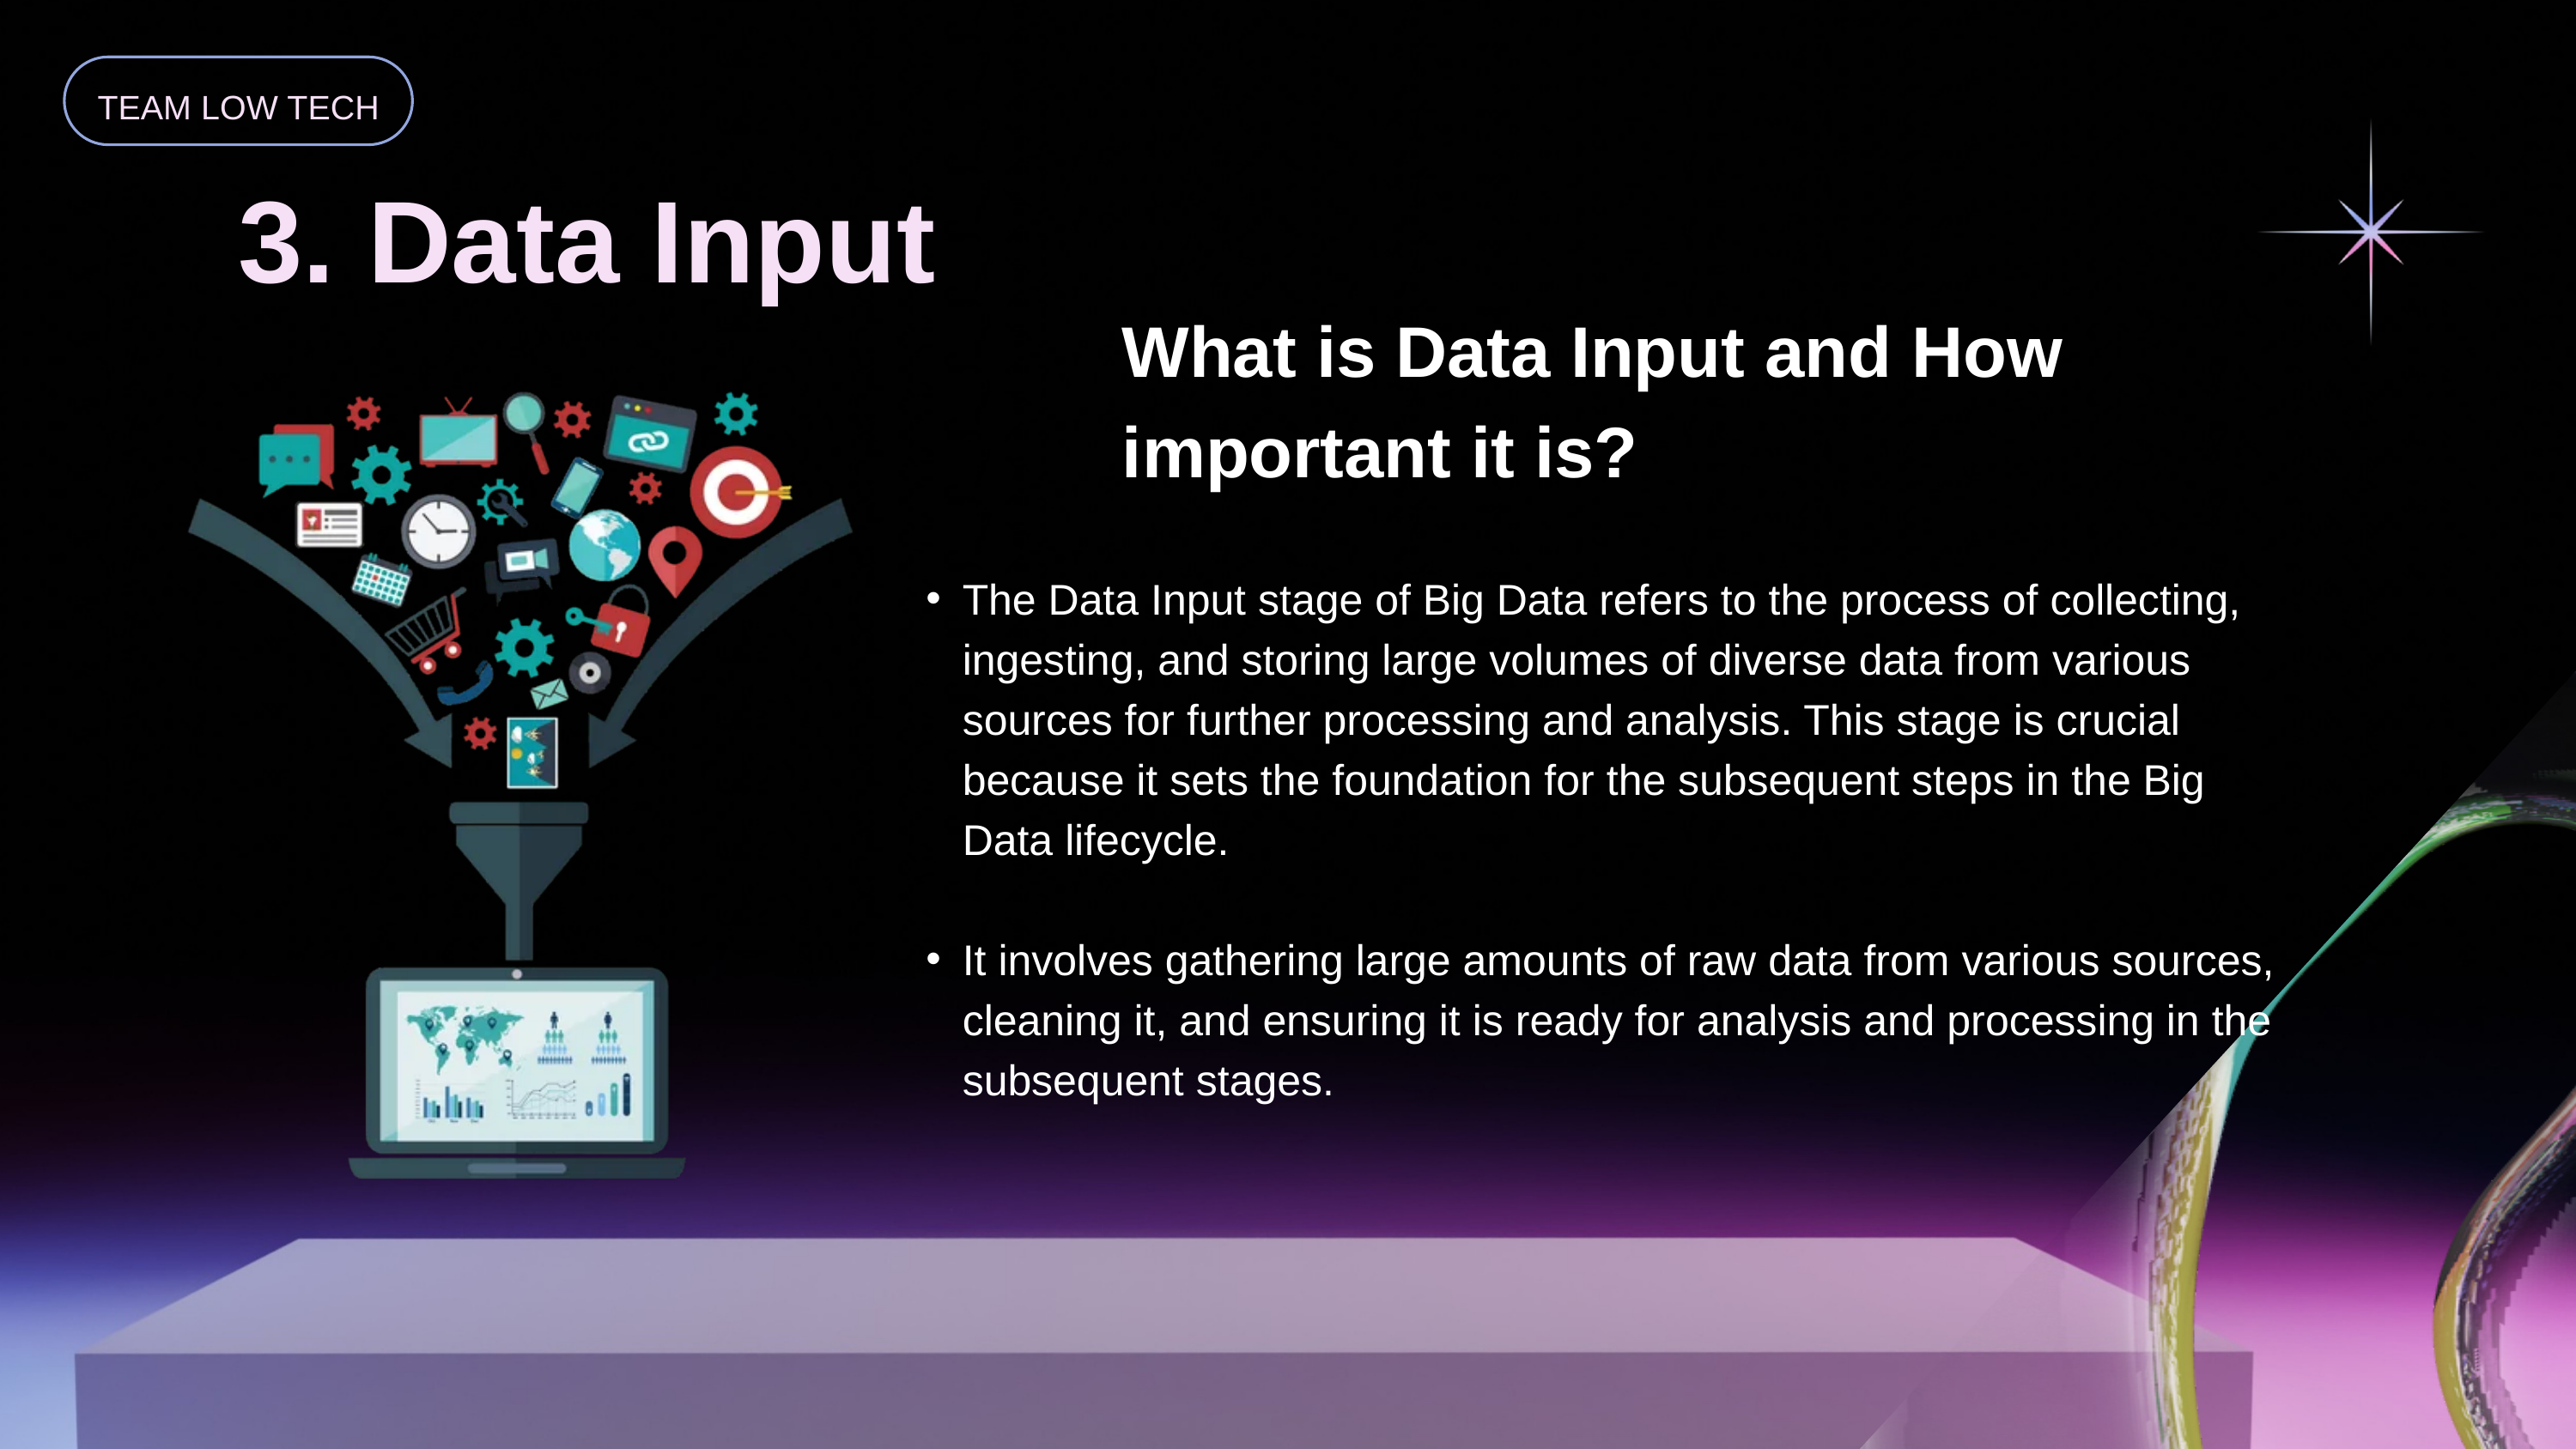

TEAM LOW TECH

3. Data Input
What is Data Input and How important it is?

The Data Input stage of Big Data refers to the process of collecting, ingesting, and storing large volumes of diverse data from various sources for further processing and analysis. This stage is crucial because it sets the foundation for the subsequent steps in the Big Data lifecycle.

It involves gathering large amounts of raw data from various sources, cleaning it, and ensuring it is ready for analysis and processing in the subsequent stages.